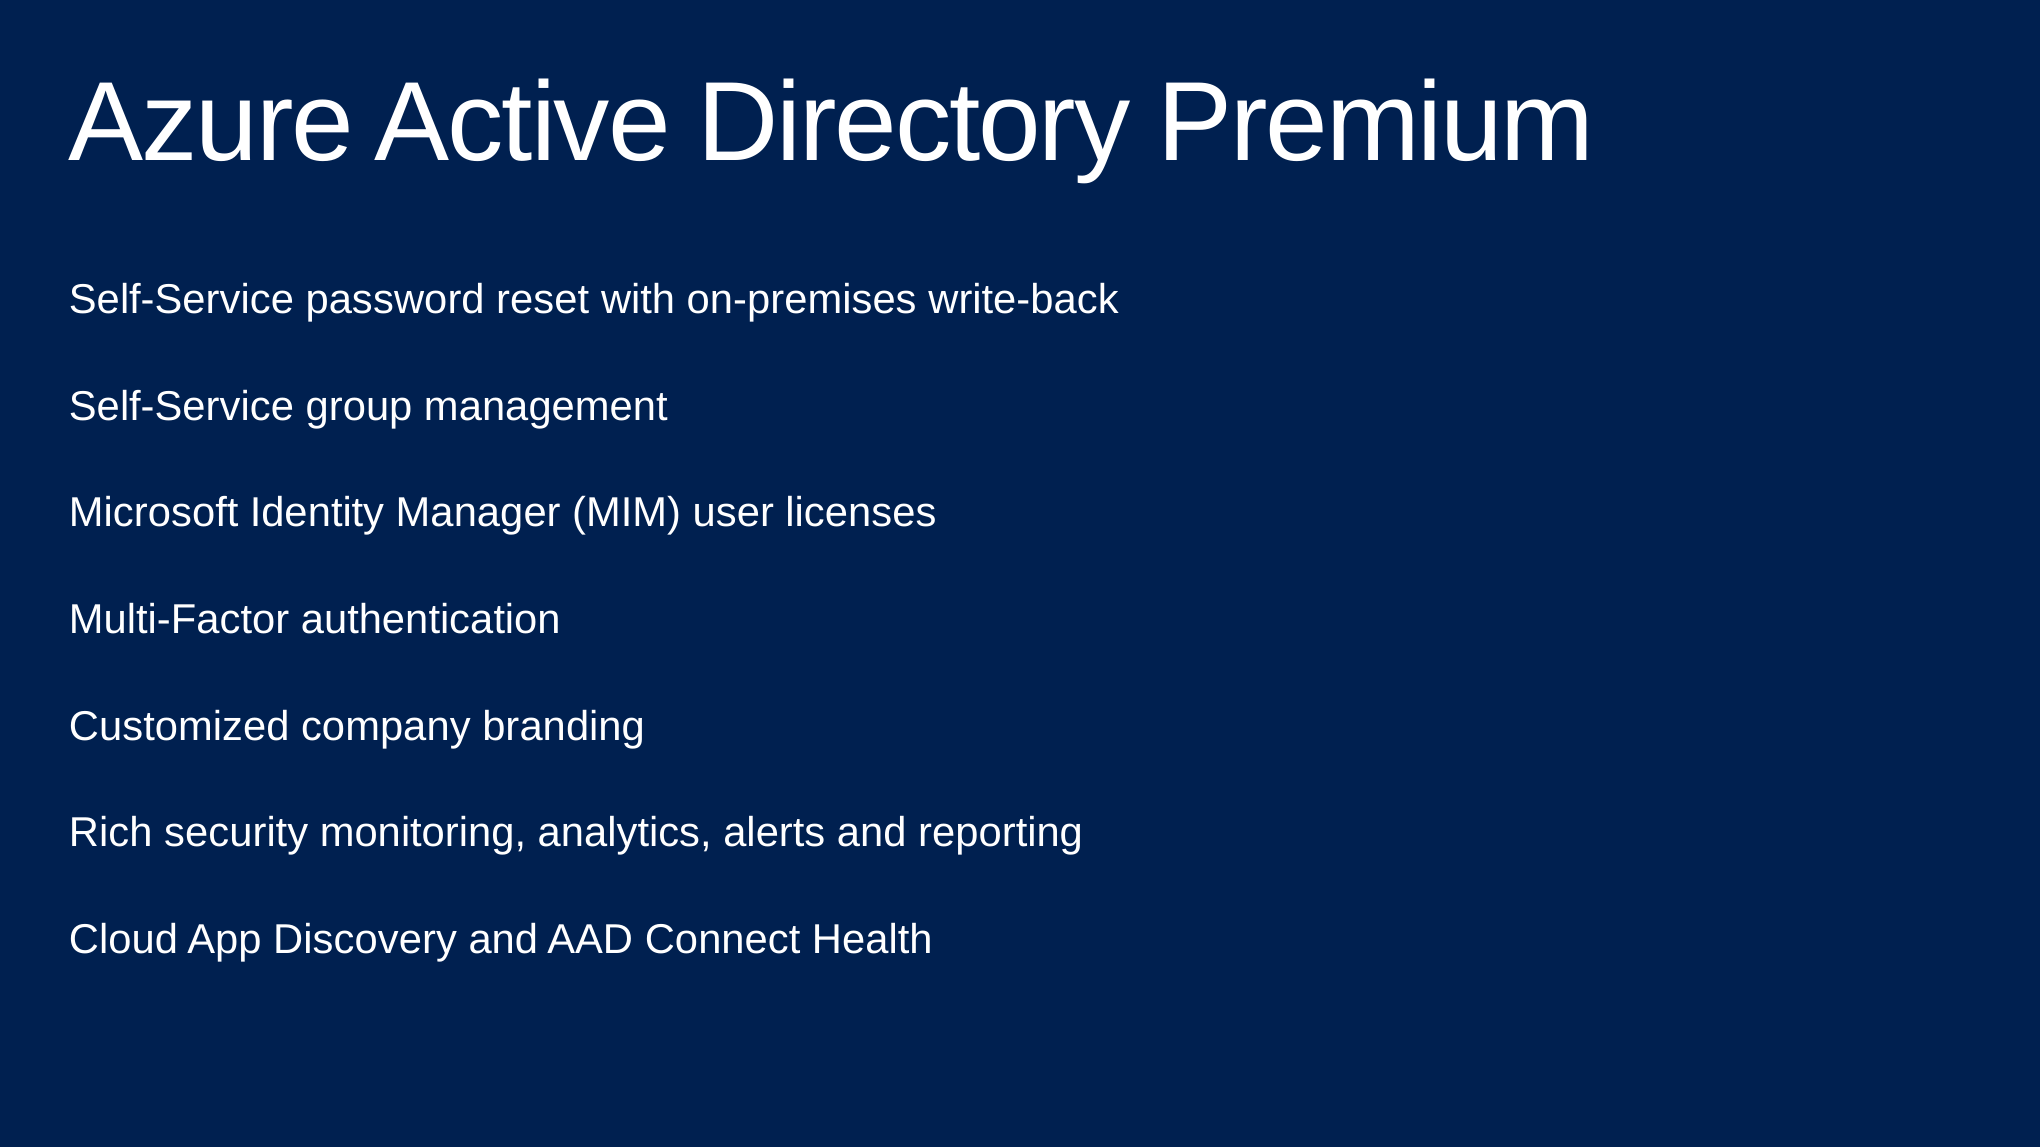

# Azure Active Directory Premium
Self-Service password reset with on-premises write-back

Self-Service group management

Microsoft Identity Manager (MIM) user licenses

Multi-Factor authentication

Customized company branding

Rich security monitoring, analytics, alerts and reporting

Cloud App Discovery and AAD Connect Health